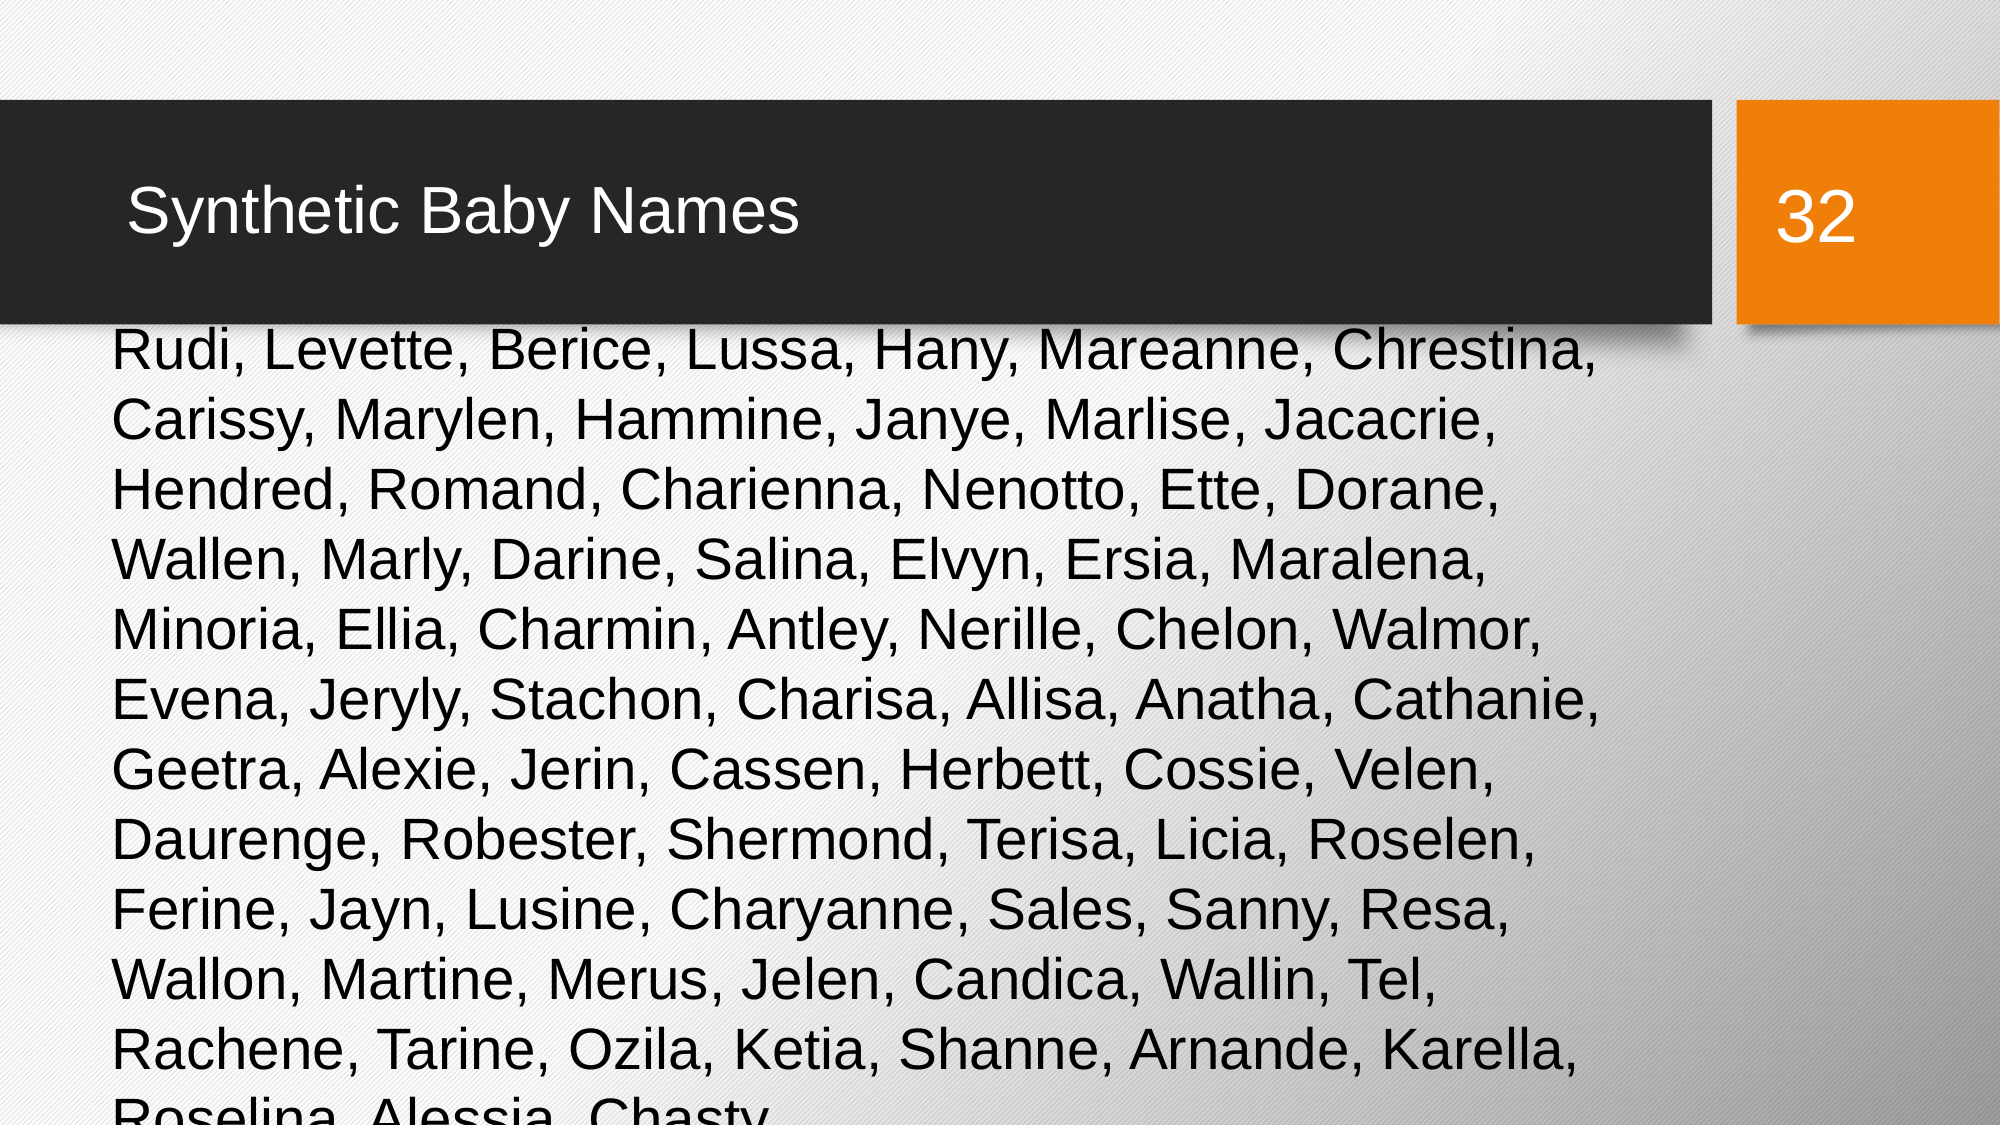

32
# Synthetic Baby Names
Rudi, Levette, Berice, Lussa, Hany, Mareanne, Chrestina, Carissy, Marylen, Hammine, Janye, Marlise, Jacacrie, Hendred, Romand, Charienna, Nenotto, Ette, Dorane, Wallen, Marly, Darine, Salina, Elvyn, Ersia, Maralena, Minoria, Ellia, Charmin, Antley, Nerille, Chelon, Walmor, Evena, Jeryly, Stachon, Charisa, Allisa, Anatha, Cathanie, Geetra, Alexie, Jerin, Cassen, Herbett, Cossie, Velen, Daurenge, Robester, Shermond, Terisa, Licia, Roselen, Ferine, Jayn, Lusine, Charyanne, Sales, Sanny, Resa, Wallon, Martine, Merus, Jelen, Candica, Wallin, Tel, Rachene, Tarine, Ozila, Ketia, Shanne, Arnande, Karella, Roselina, Alessia, Chasty